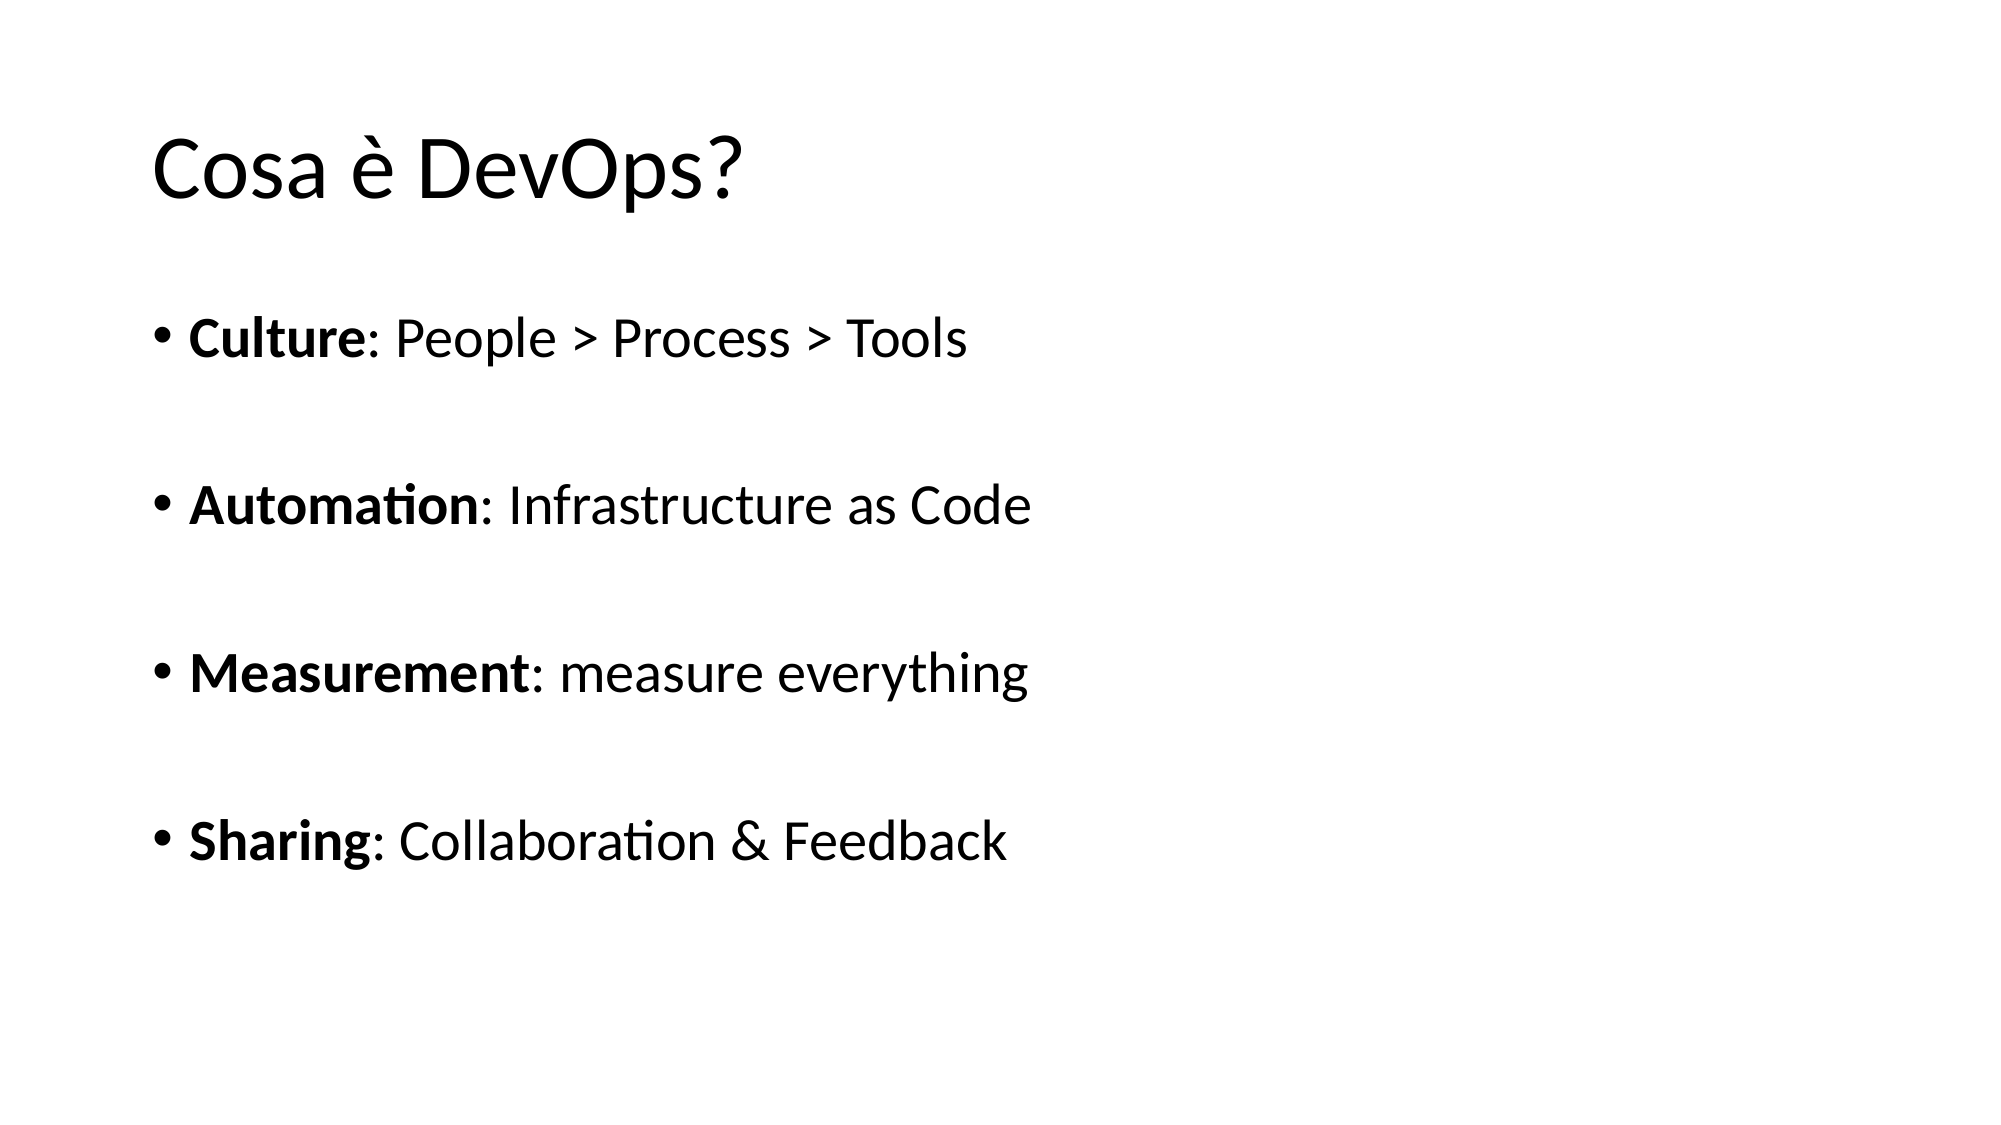

# Cosa è DevOps?
Culture: People > Process > Tools

Automation: Infrastructure as Code

Measurement: measure everything

Sharing: Collaboration & Feedback